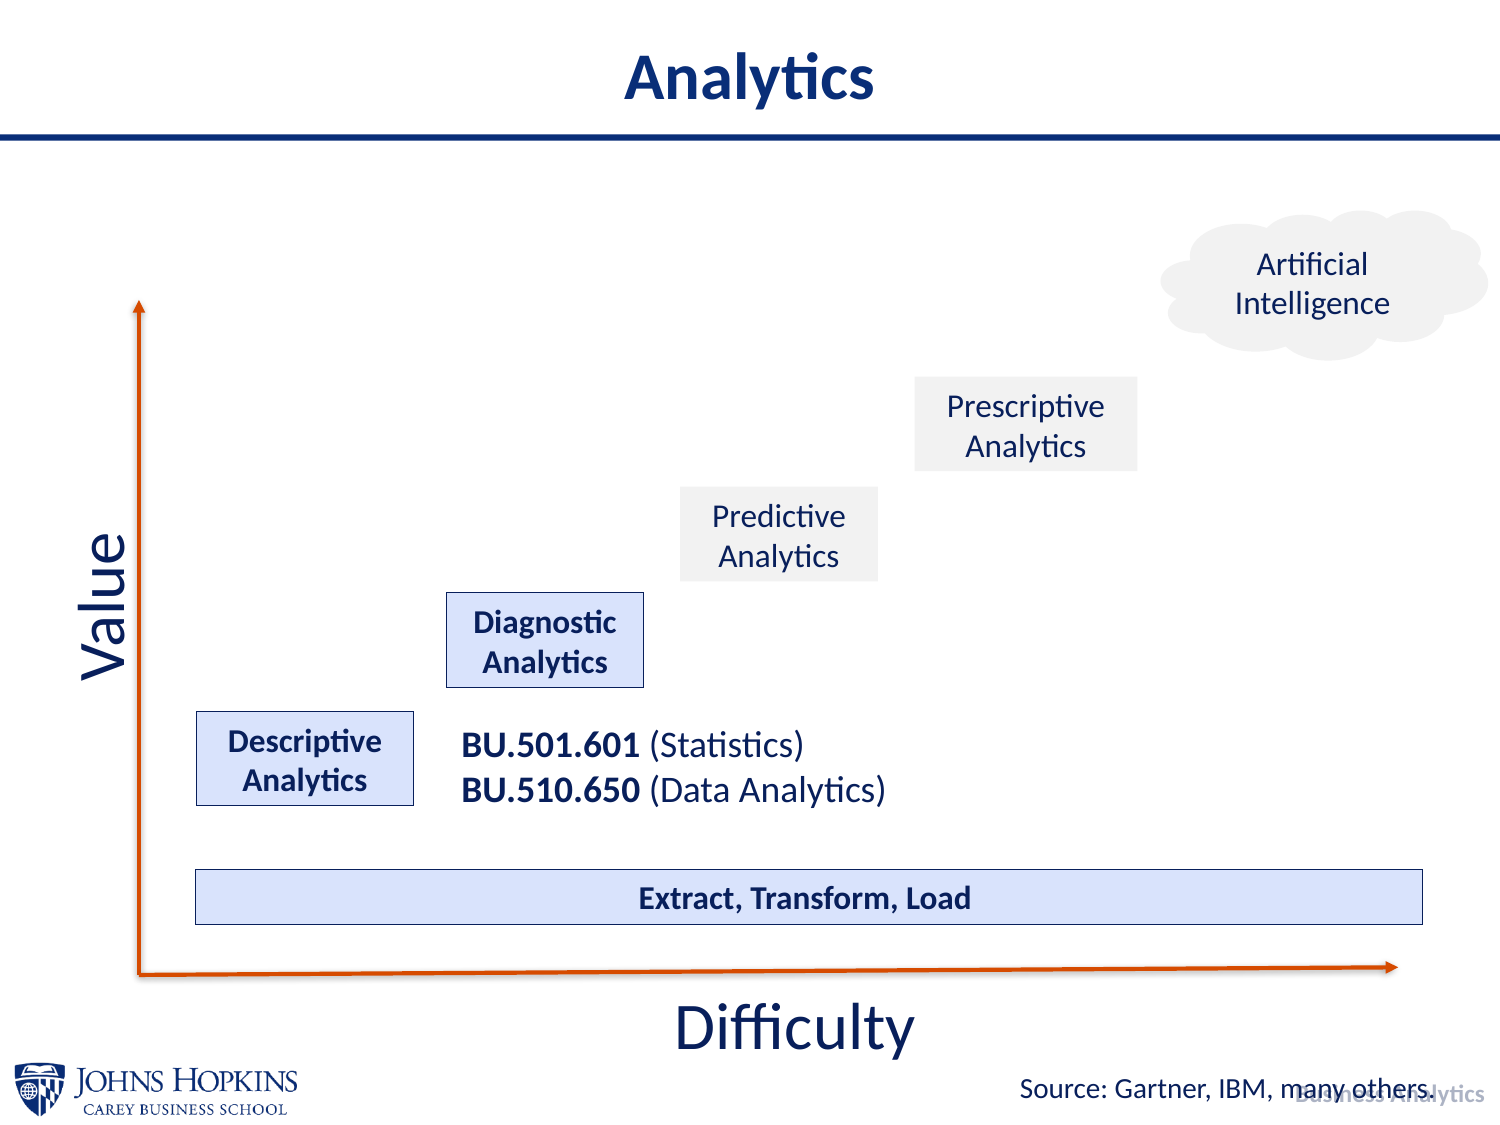

# Analytics
Artificial Intelligence
Prescriptive Analytics
Predictive Analytics
Value
Diagnostic Analytics
Descriptive Analytics
BU.501.601 (Statistics)
BU.510.650 (Data Analytics)
Extract, Transform, Load
Difficulty
Source: Gartner, IBM, many others.